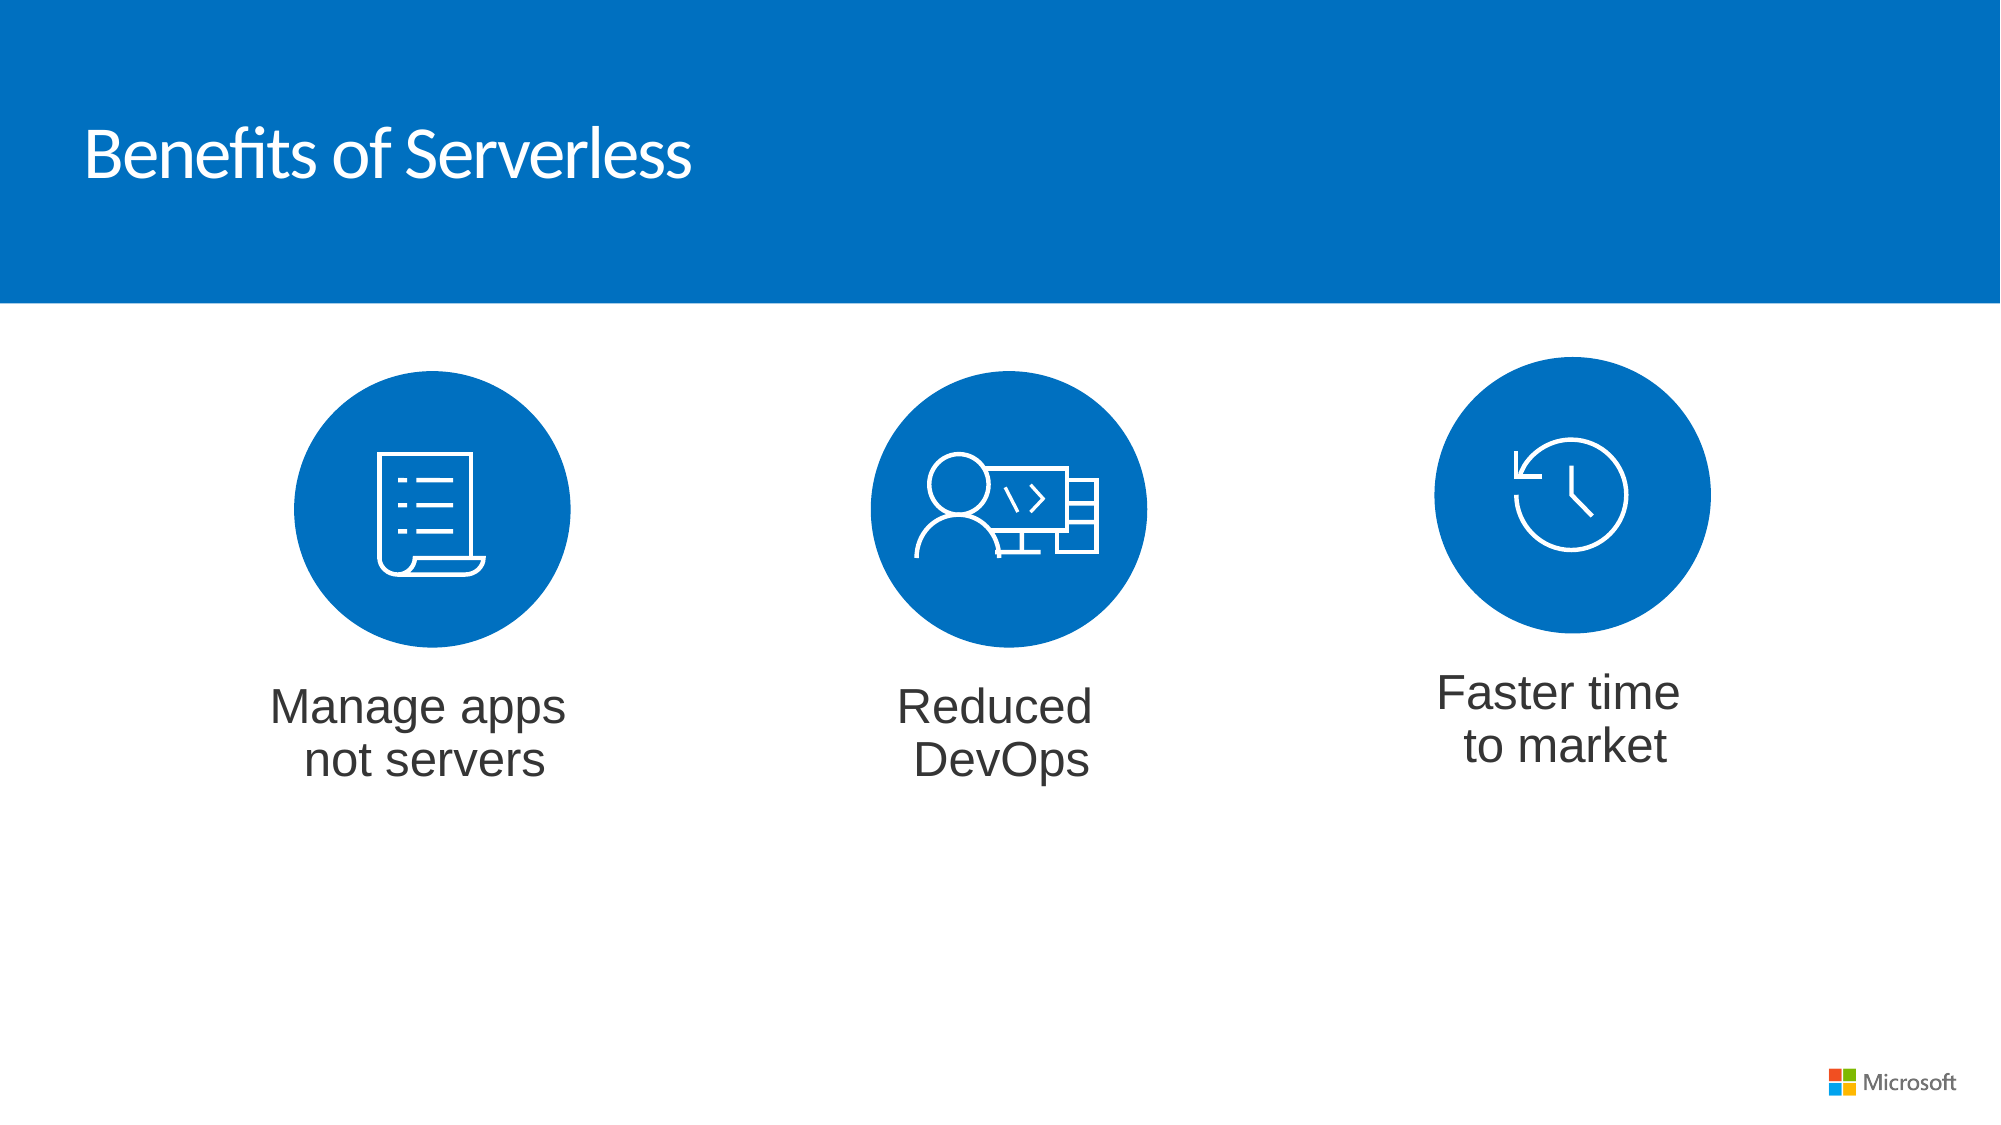

Benefits of Serverless

Faster time
to market
Manage apps
not servers
Reduced
DevOps